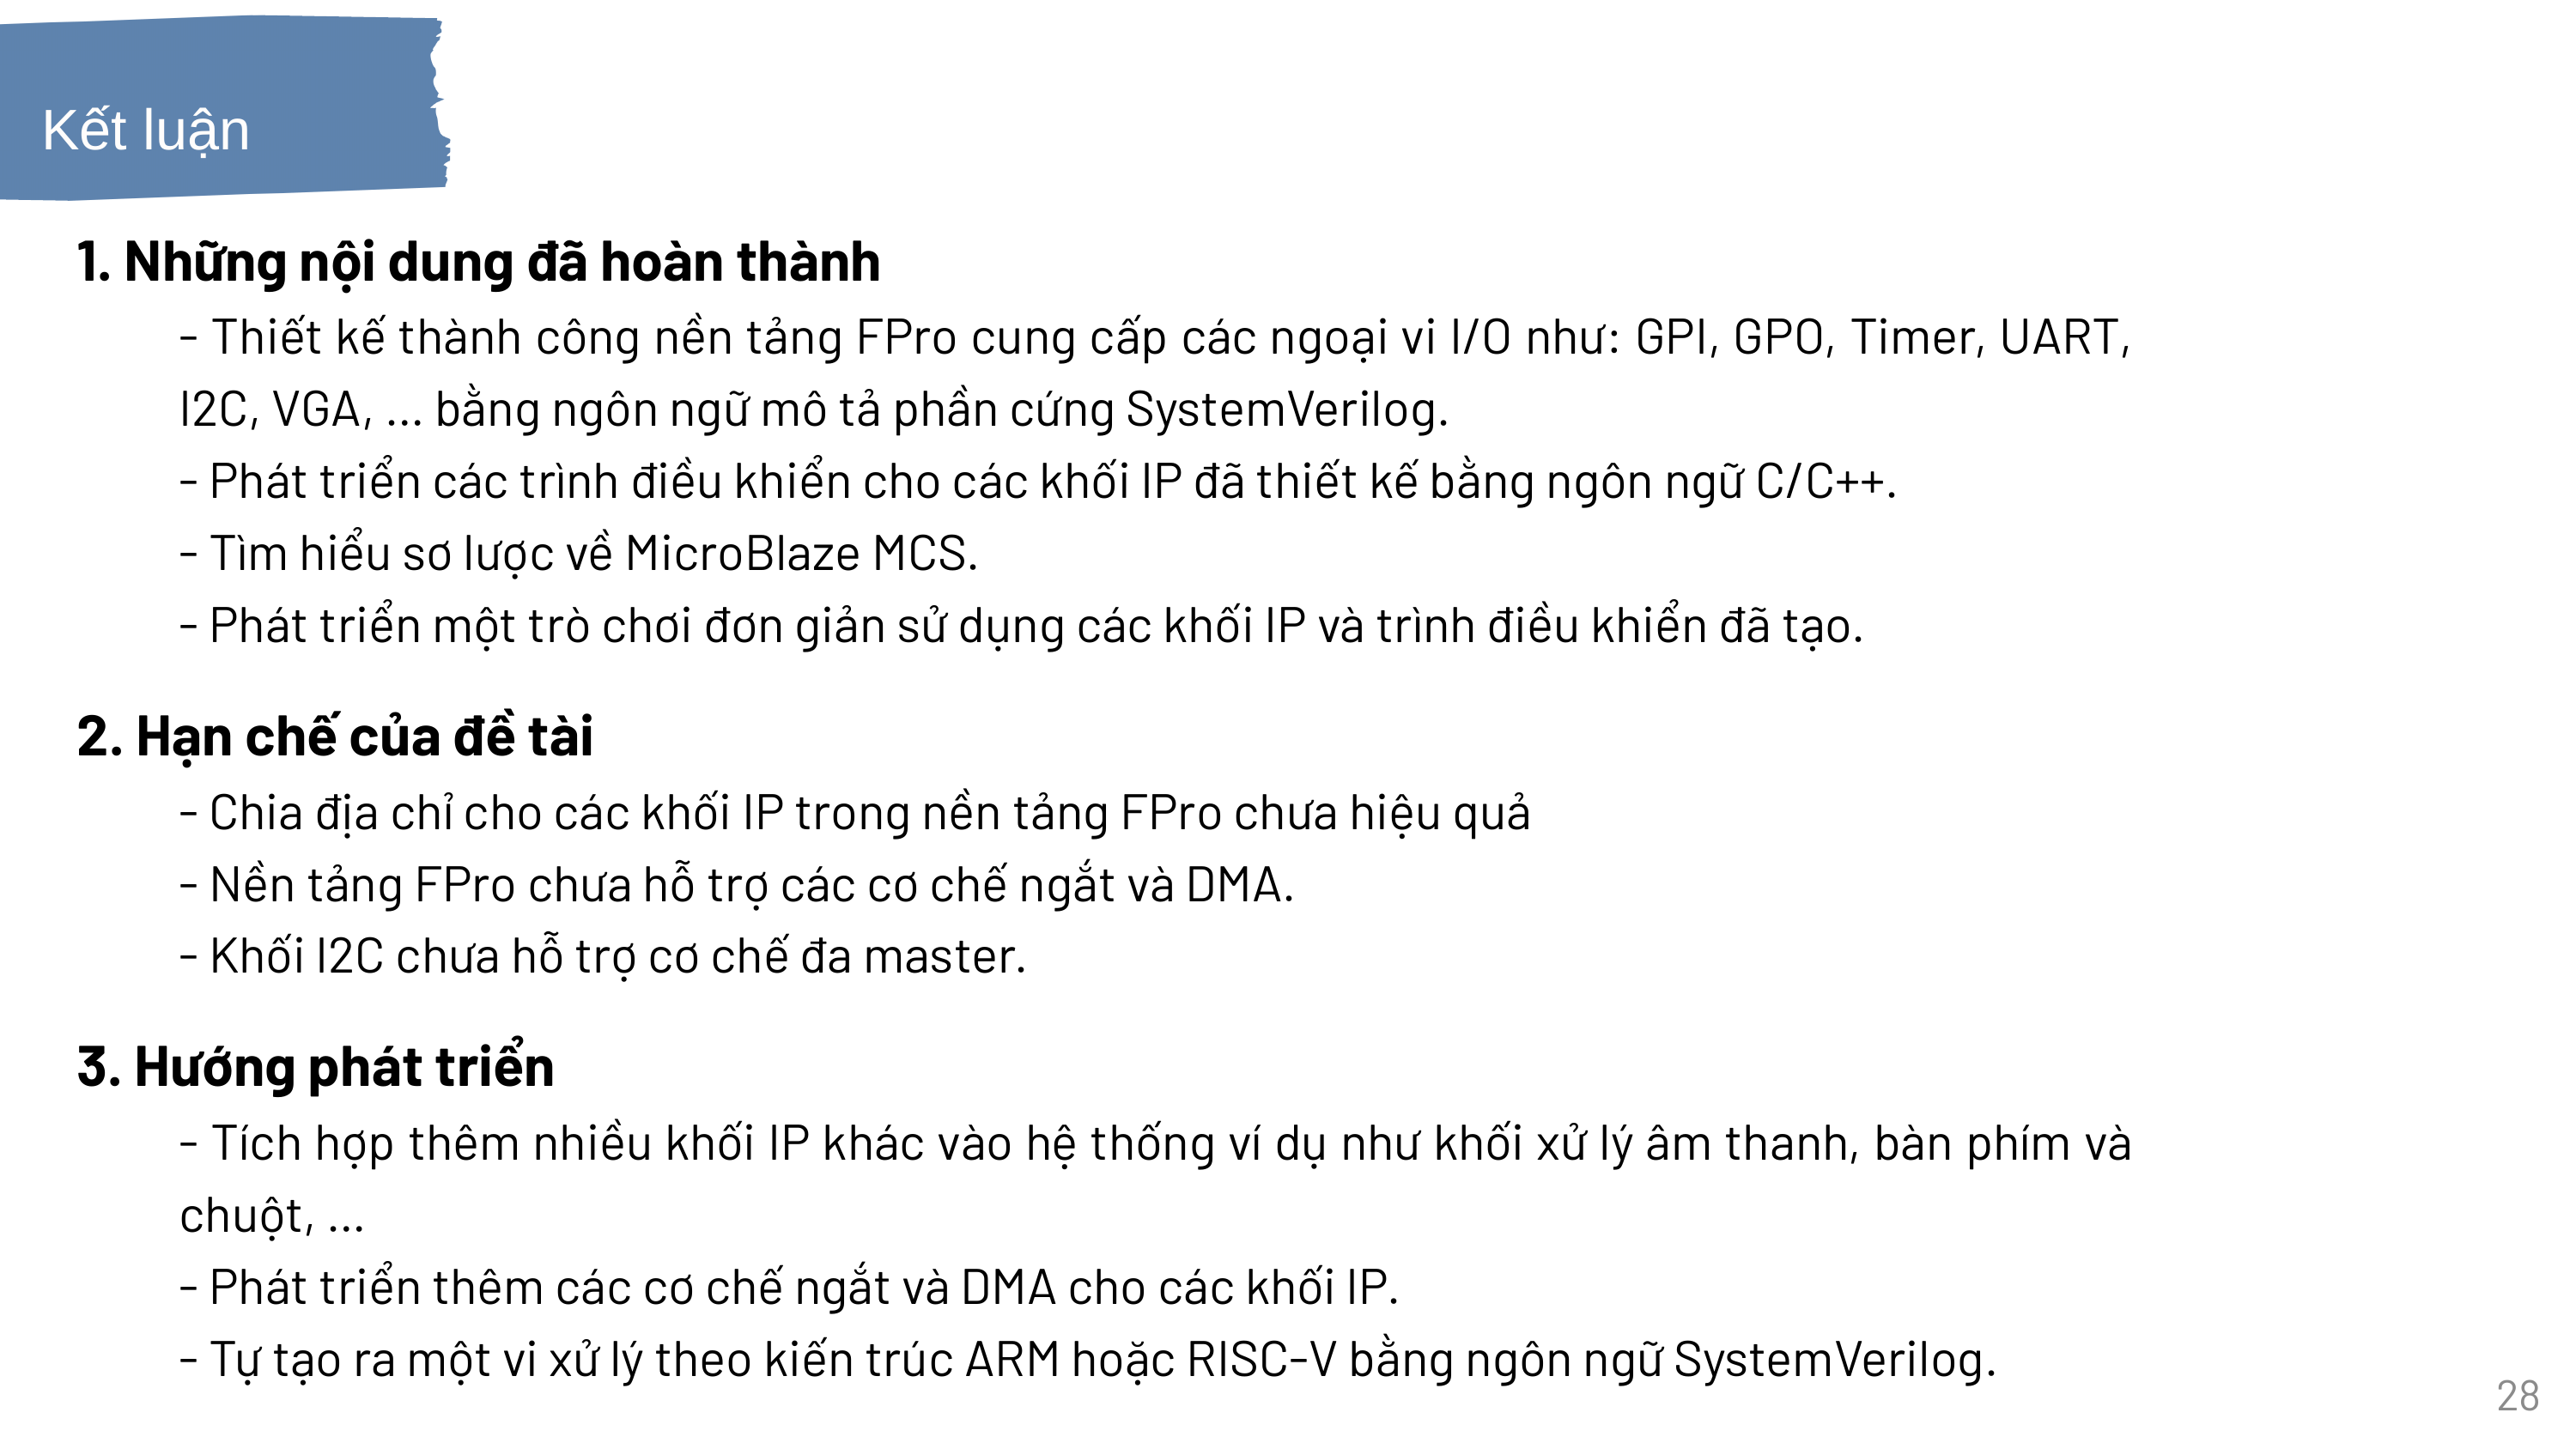

Kết luận

1. Những nội dung đã hoàn thành
- Thiết kế thành công nền tảng FPro cung cấp các ngoại vi I/O như: GPI, GPO, Timer, UART, I2C, VGA, … bằng ngôn ngữ mô tả phần cứng SystemVerilog.
- Phát triển các trình điều khiển cho các khối IP đã thiết kế bằng ngôn ngữ C/C++.
- Tìm hiểu sơ lược về MicroBlaze MCS.
- Phát triển một trò chơi đơn giản sử dụng các khối IP và trình điều khiển đã tạo.
2. Hạn chế của đề tài
- Chia địa chỉ cho các khối IP trong nền tảng FPro chưa hiệu quả
- Nền tảng FPro chưa hỗ trợ các cơ chế ngắt và DMA.
- Khối I2C chưa hỗ trợ cơ chế đa master.
3. Hướng phát triển
- Tích hợp thêm nhiều khối IP khác vào hệ thống ví dụ như khối xử lý âm thanh, bàn phím và chuột, …
- Phát triển thêm các cơ chế ngắt và DMA cho các khối IP.
- Tự tạo ra một vi xử lý theo kiến trúc ARM hoặc RISC-V bằng ngôn ngữ SystemVerilog.
28